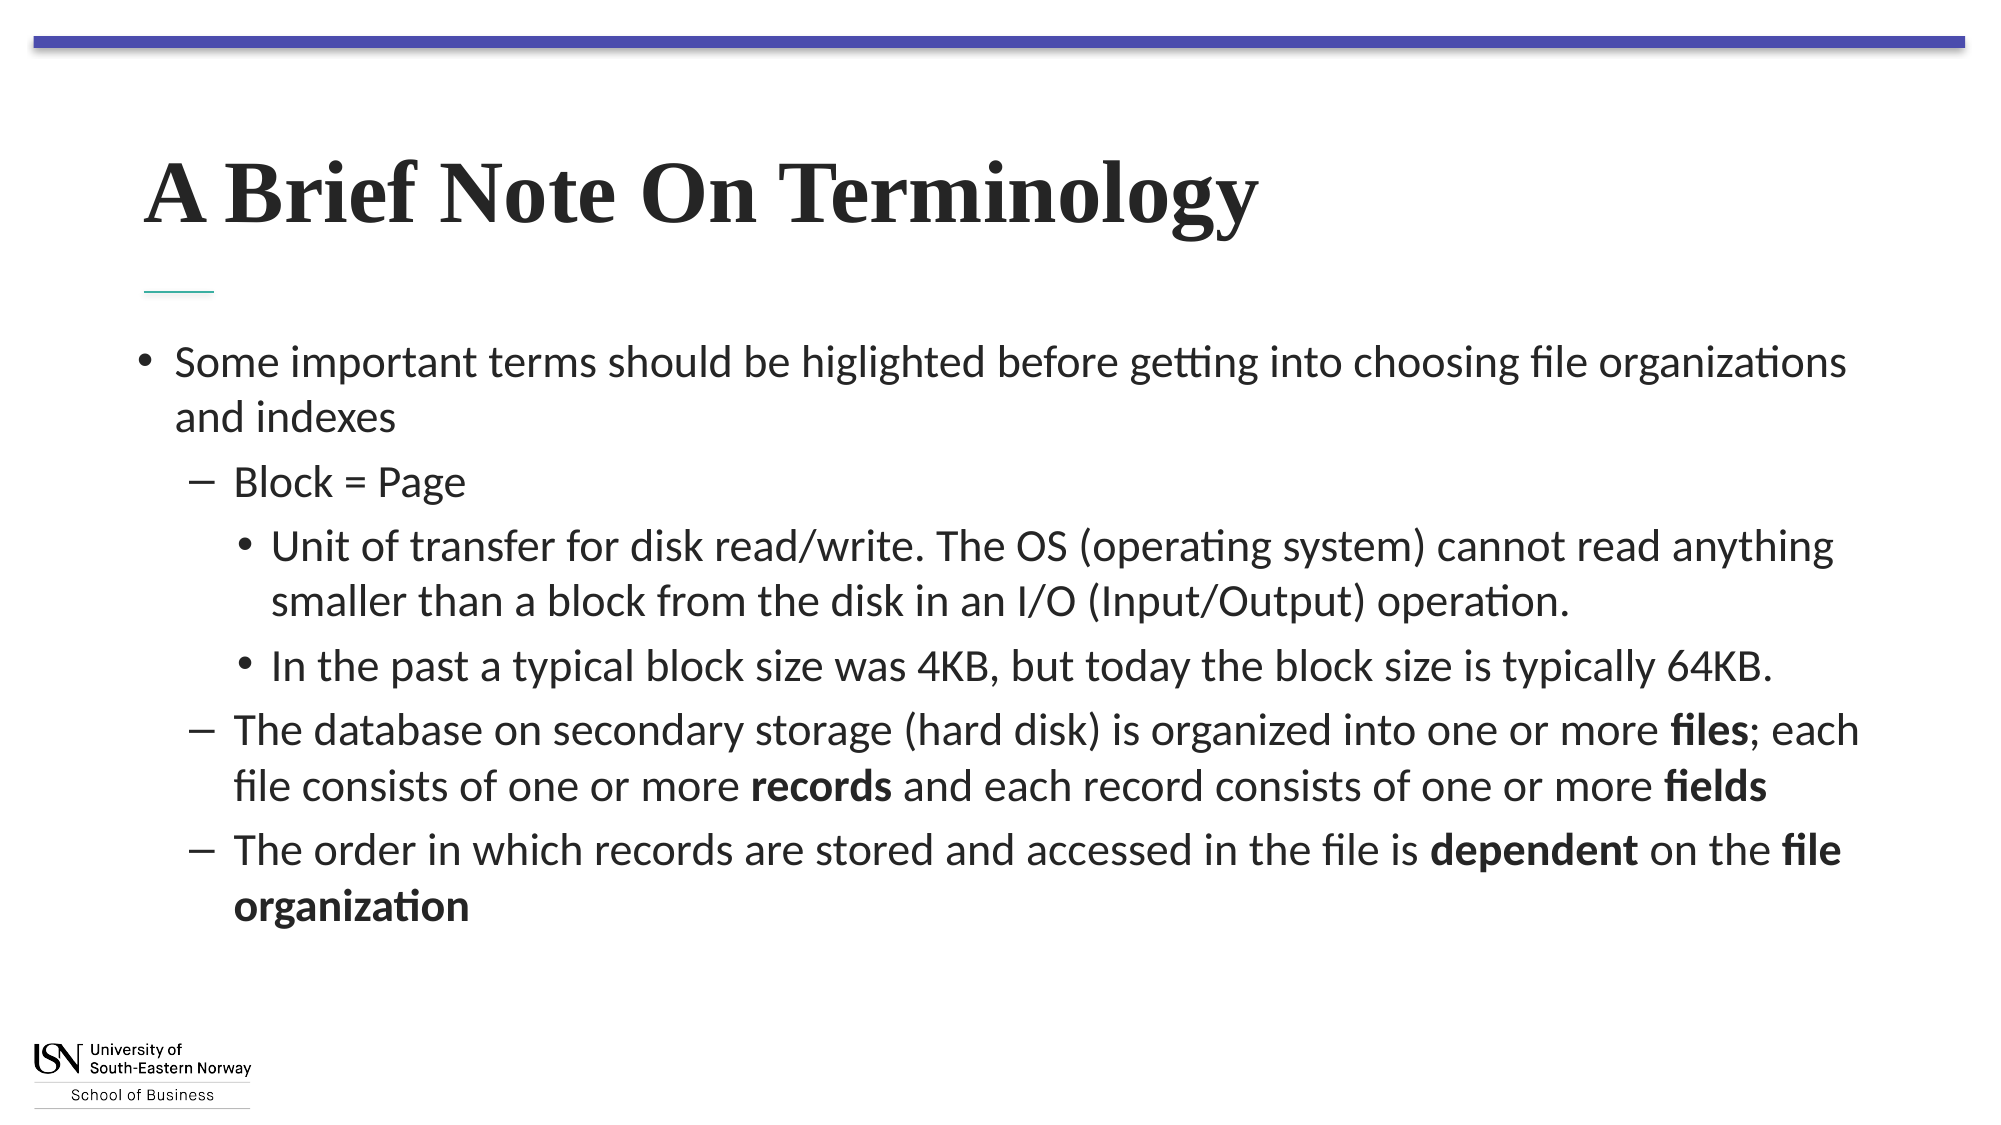

# A Brief Note On Terminology
Some important terms should be higlighted before getting into choosing file organizations and indexes
Block = Page
Unit of transfer for disk read/write. The OS (operating system) cannot read anything smaller than a block from the disk in an I/O (Input/Output) operation.
In the past a typical block size was 4KB, but today the block size is typically 64KB.
The database on secondary storage (hard disk) is organized into one or more files; each file consists of one or more records and each record consists of one or more fields
The order in which records are stored and accessed in the file is dependent on the file organization